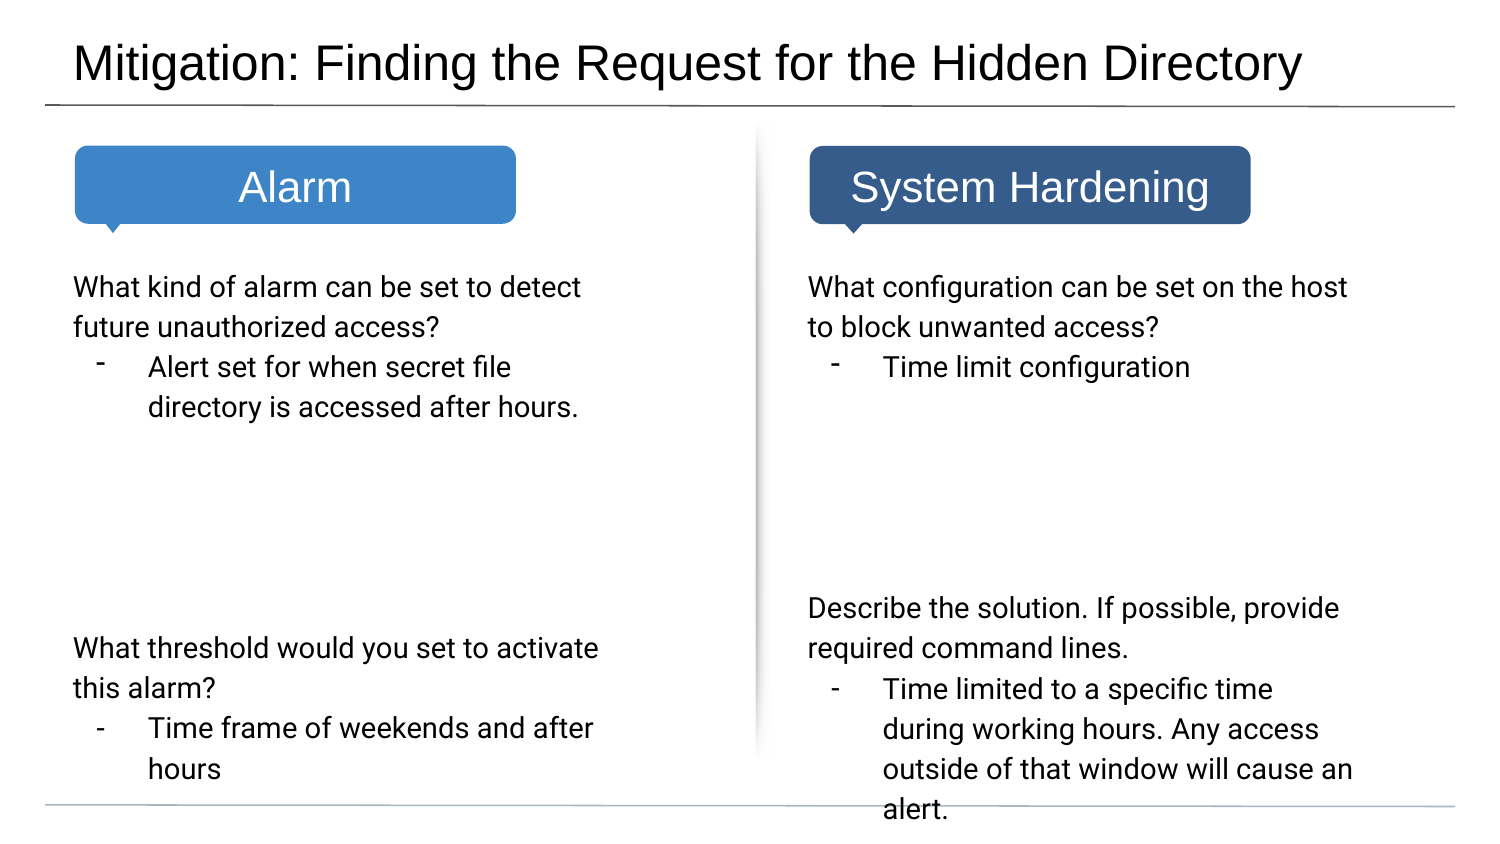

# Mitigation: Finding the Request for the Hidden Directory
What kind of alarm can be set to detect future unauthorized access?
Alert set for when secret file directory is accessed after hours.

What threshold would you set to activate this alarm?
Time frame of weekends and after hours

What configuration can be set on the host to block unwanted access?
Time limit configuration

Describe the solution. If possible, provide required command lines.
Time limited to a specific time during working hours. Any access outside of that window will cause an alert.